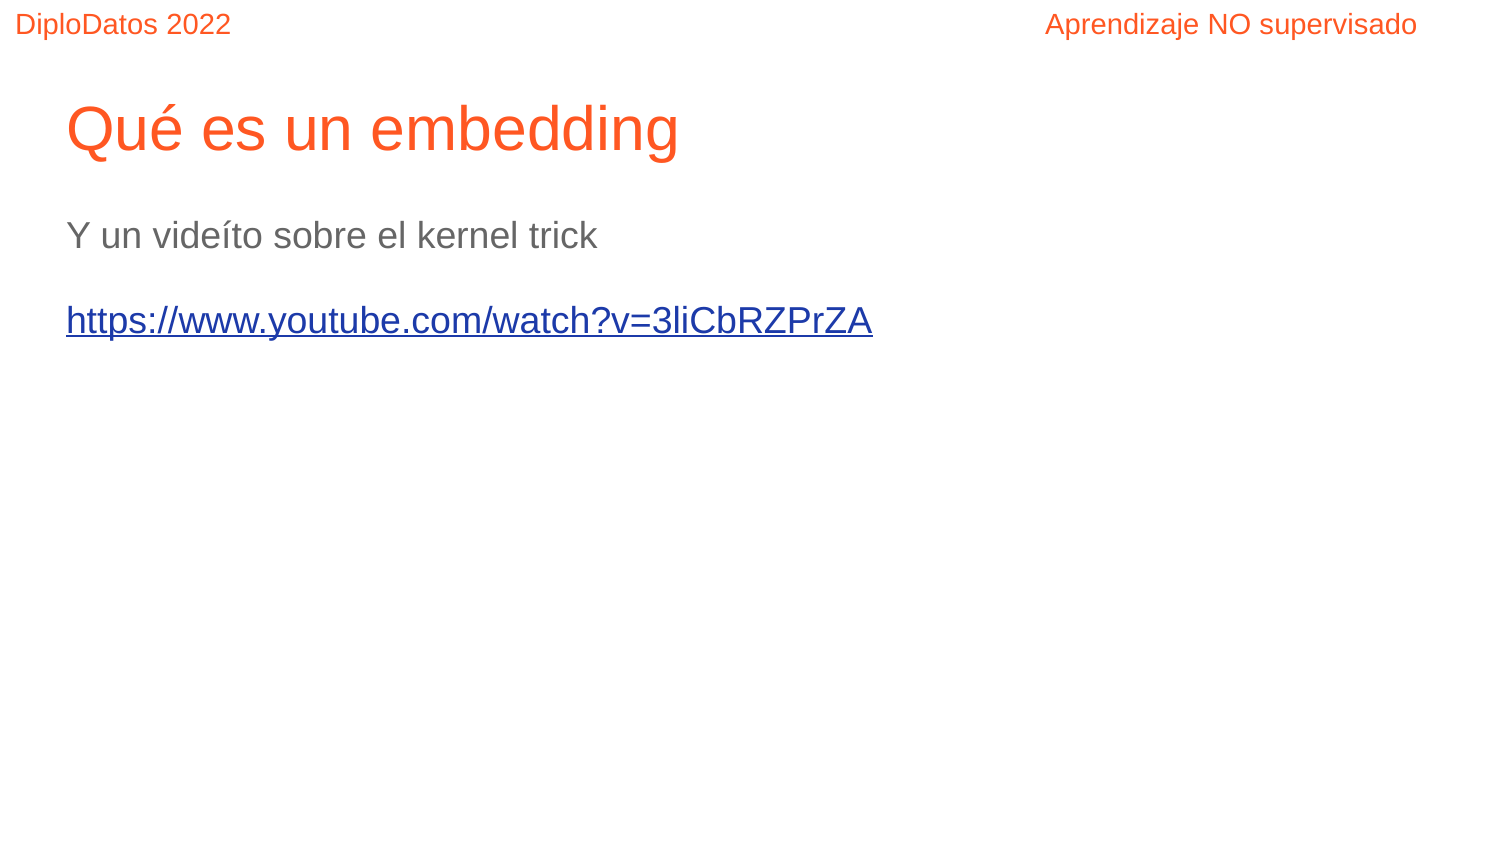

# Qué es un embedding

Y un videíto sobre el kernel trick
https://www.youtube.com/watch?v=3liCbRZPrZA